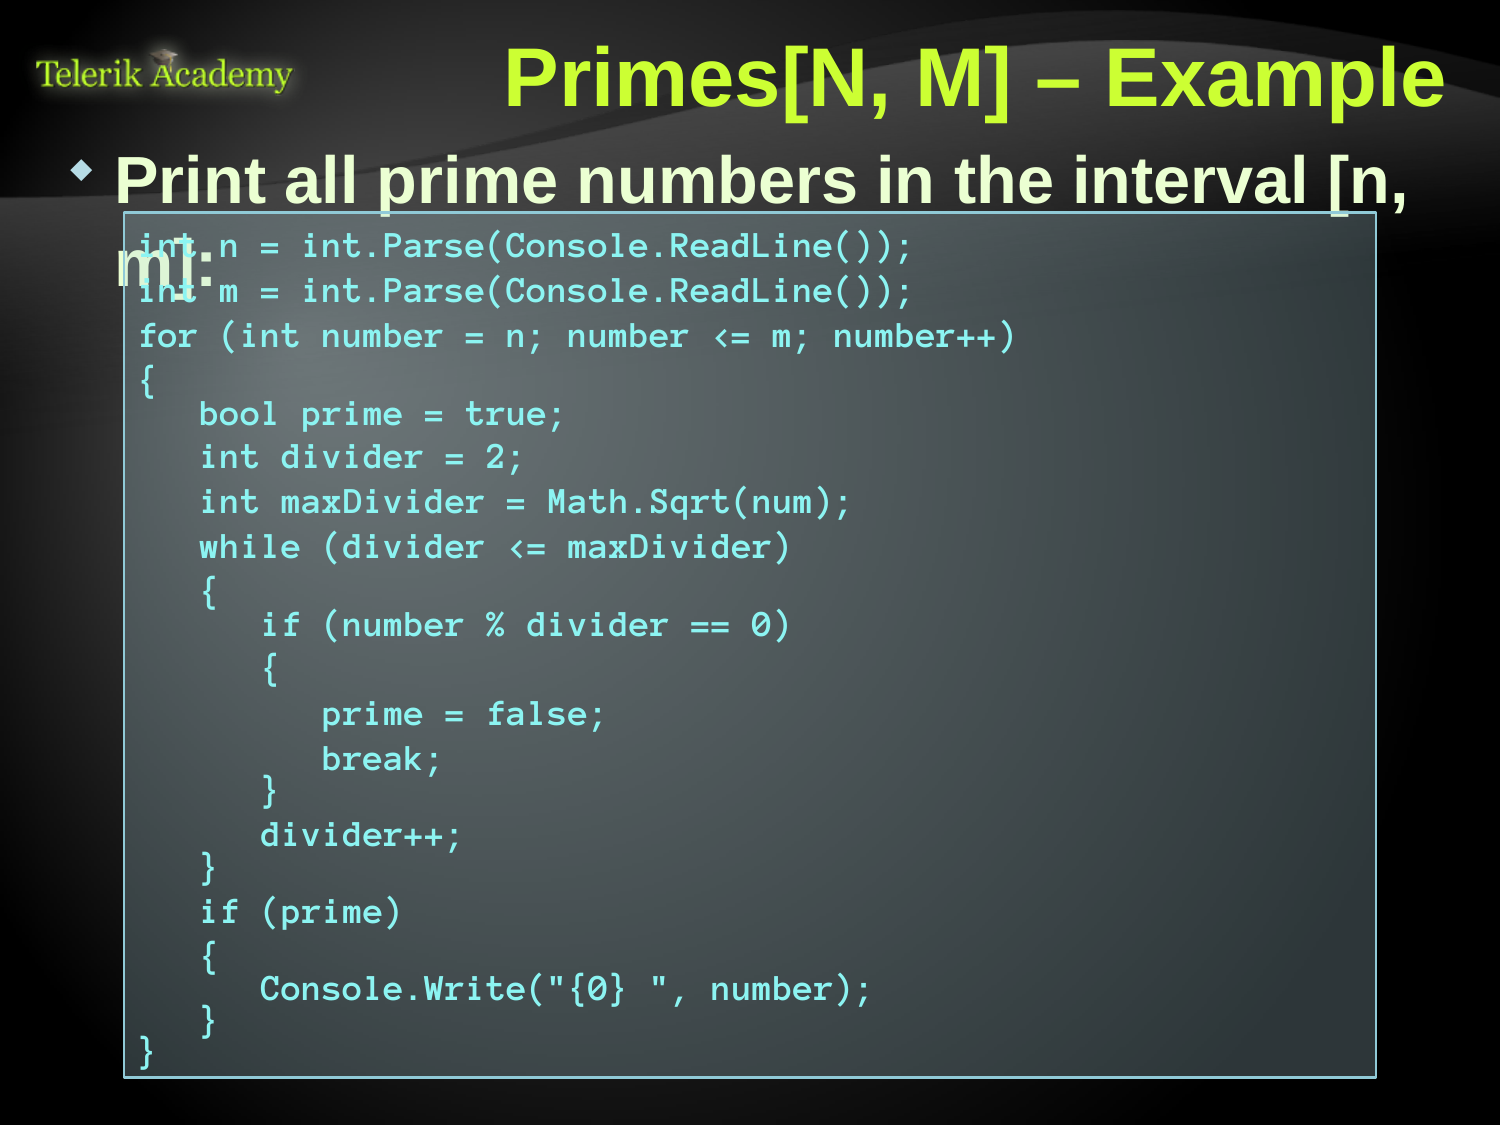

# Primes[N, M] – Example
Print all prime numbers in the interval [n, m]:
int n = int.Parse(Console.ReadLine());
int m = int.Parse(Console.ReadLine());
for (int number = n; number <= m; number++)
{
   bool prime = true;
   int divider = 2;
   int maxDivider = Math.Sqrt(num);
   while (divider <= maxDivider)
   {
      if (number % divider == 0)
      {
         prime = false;
         break;
      }
      divider++;
   }
   if (prime)
   {
      Console.Write("{0} ", number);
   }
}